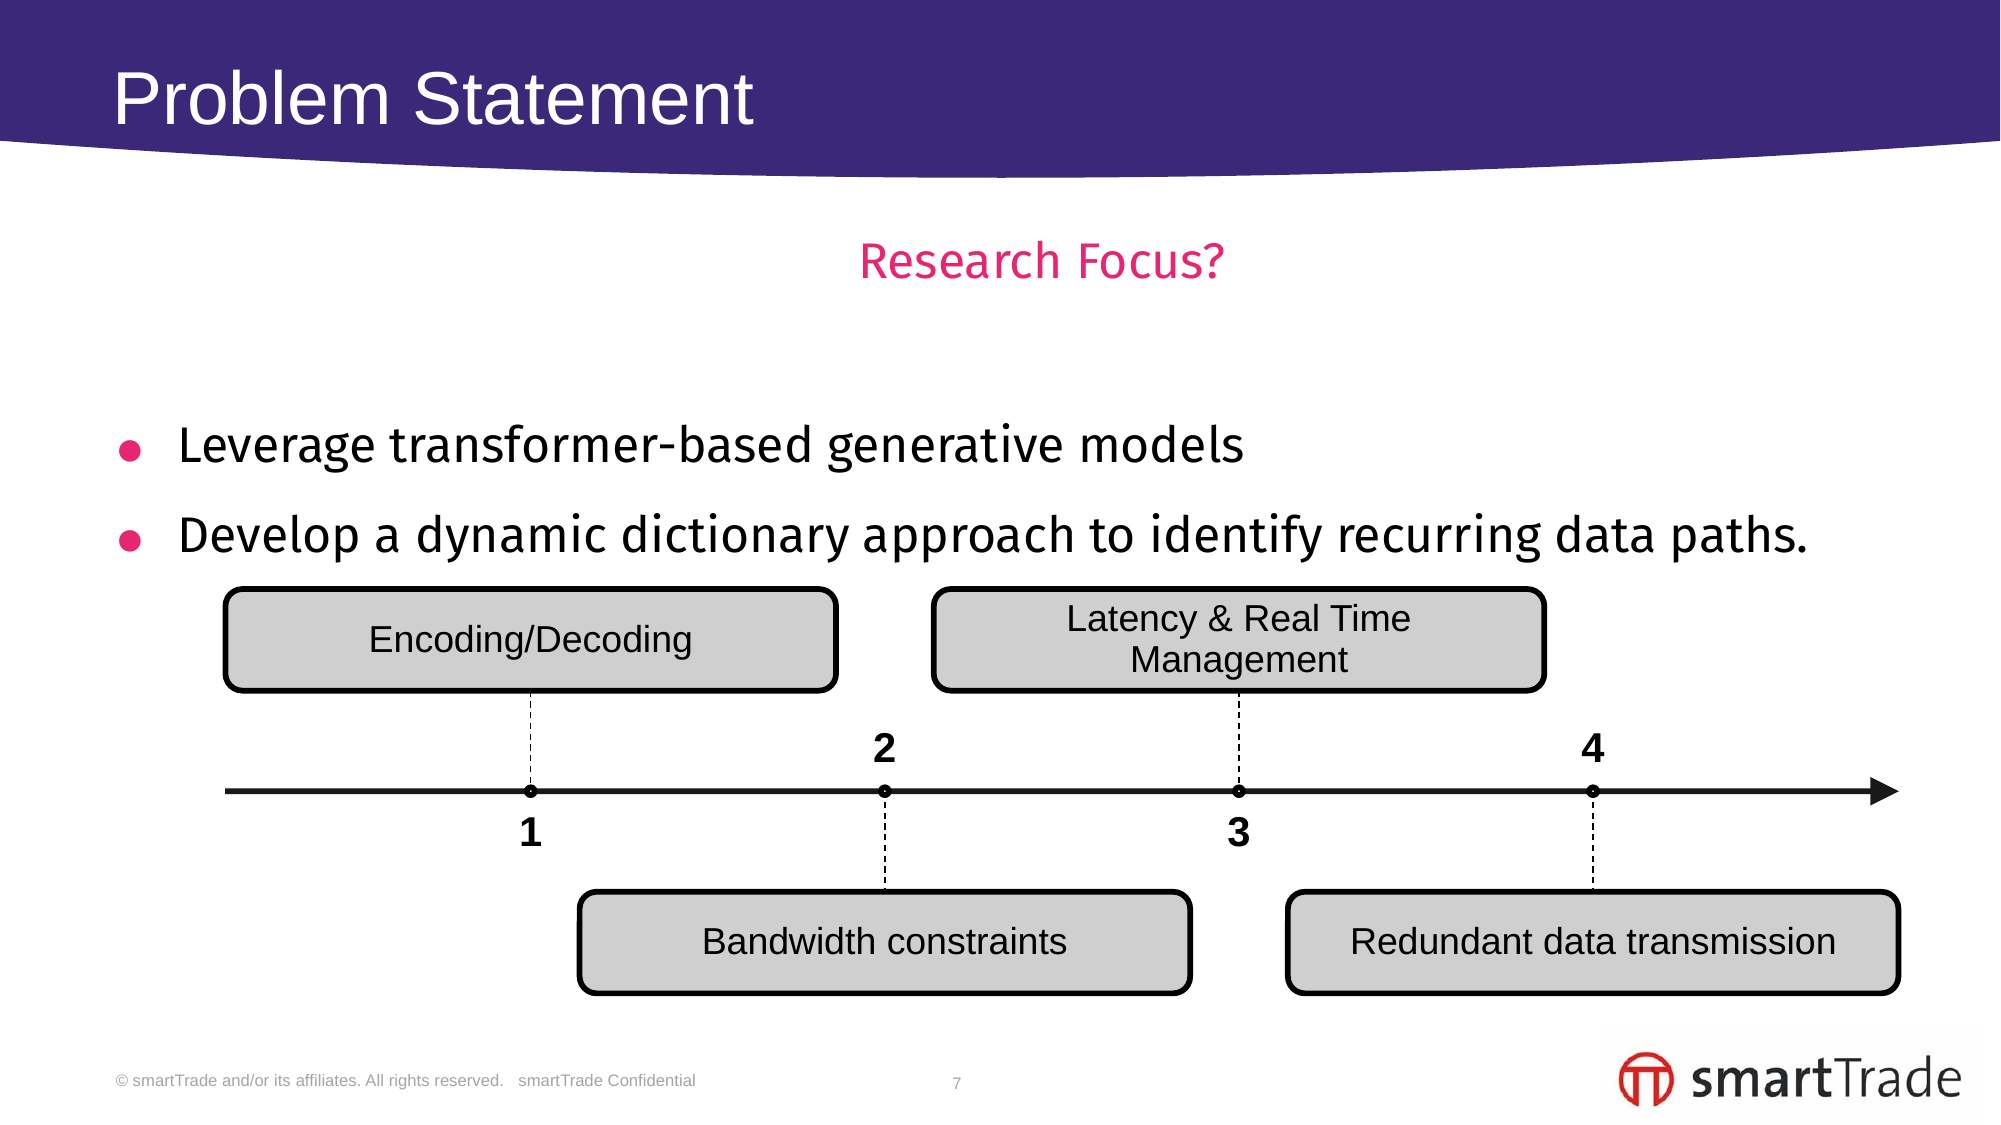

# Problem Statement
Research Focus?

Leverage transformer-based generative models
Develop a dynamic dictionary approach to identify recurring data paths.

Encoding/Decoding
Latency & Real Time Management

2

4

1

3

Bandwidth constraints
Redundant data transmission